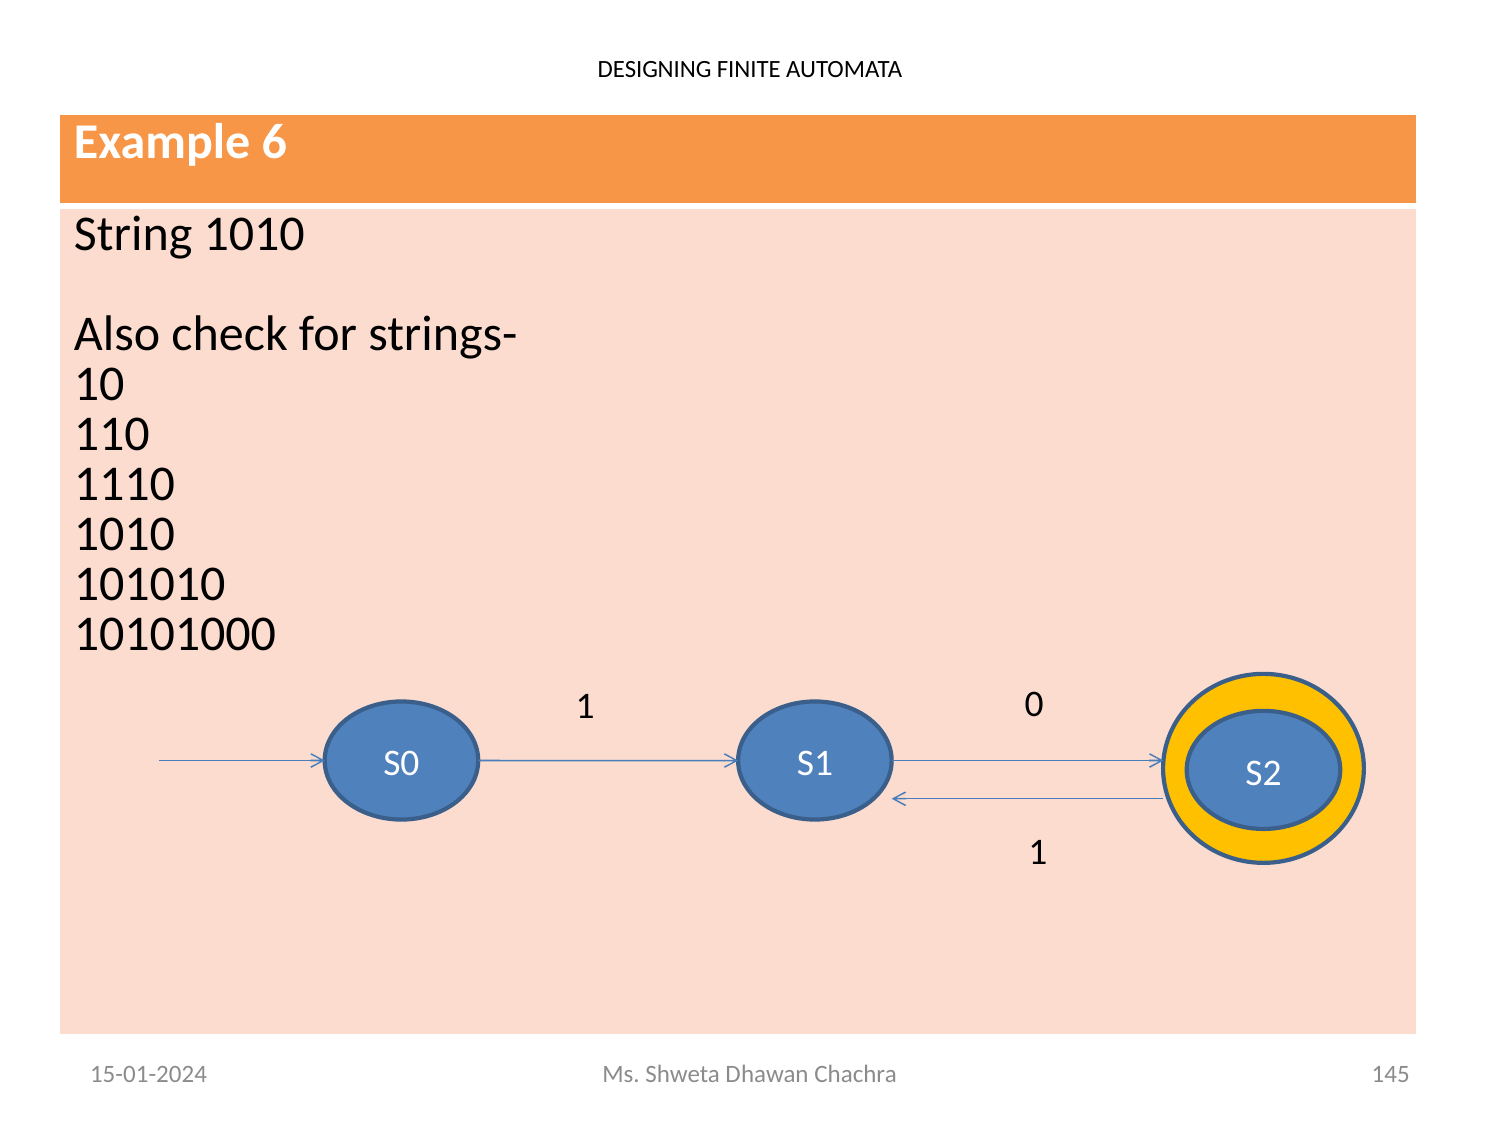

# DESIGNING FINITE AUTOMATA
| Example 6 |
| --- |
| String 1010 Also check for strings- 10 110 1110 1010 101010 10101000 |
0
1

S0
S1
S2
1
15-01-2024
Ms. Shweta Dhawan Chachra
145